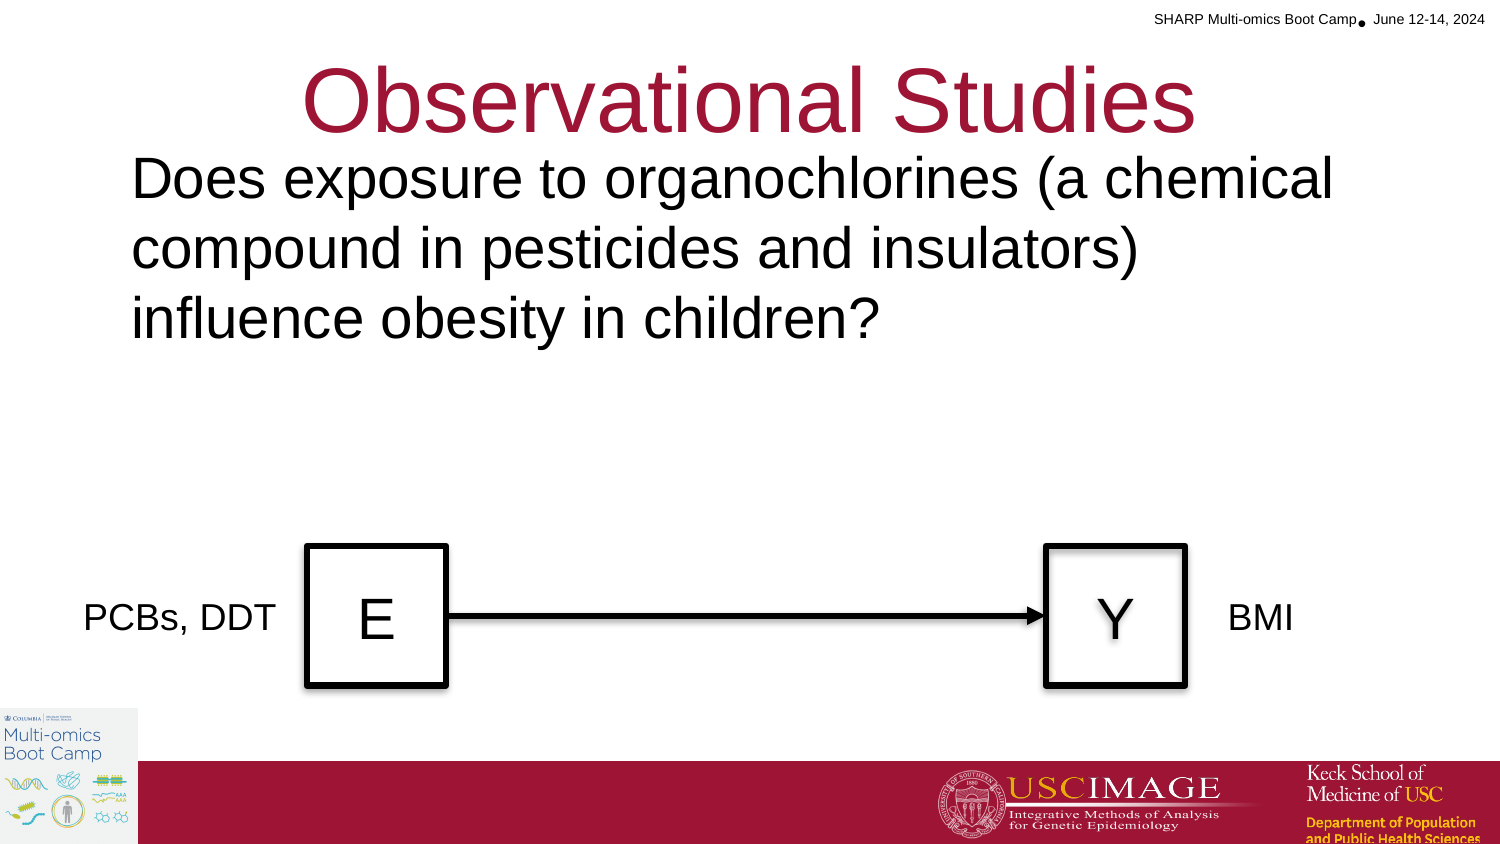

# Observational Studies
Does exposure to organochlorines (a chemical compound in pesticides and insulators) influence obesity in children?
E
Y
PCBs, DDT
BMI